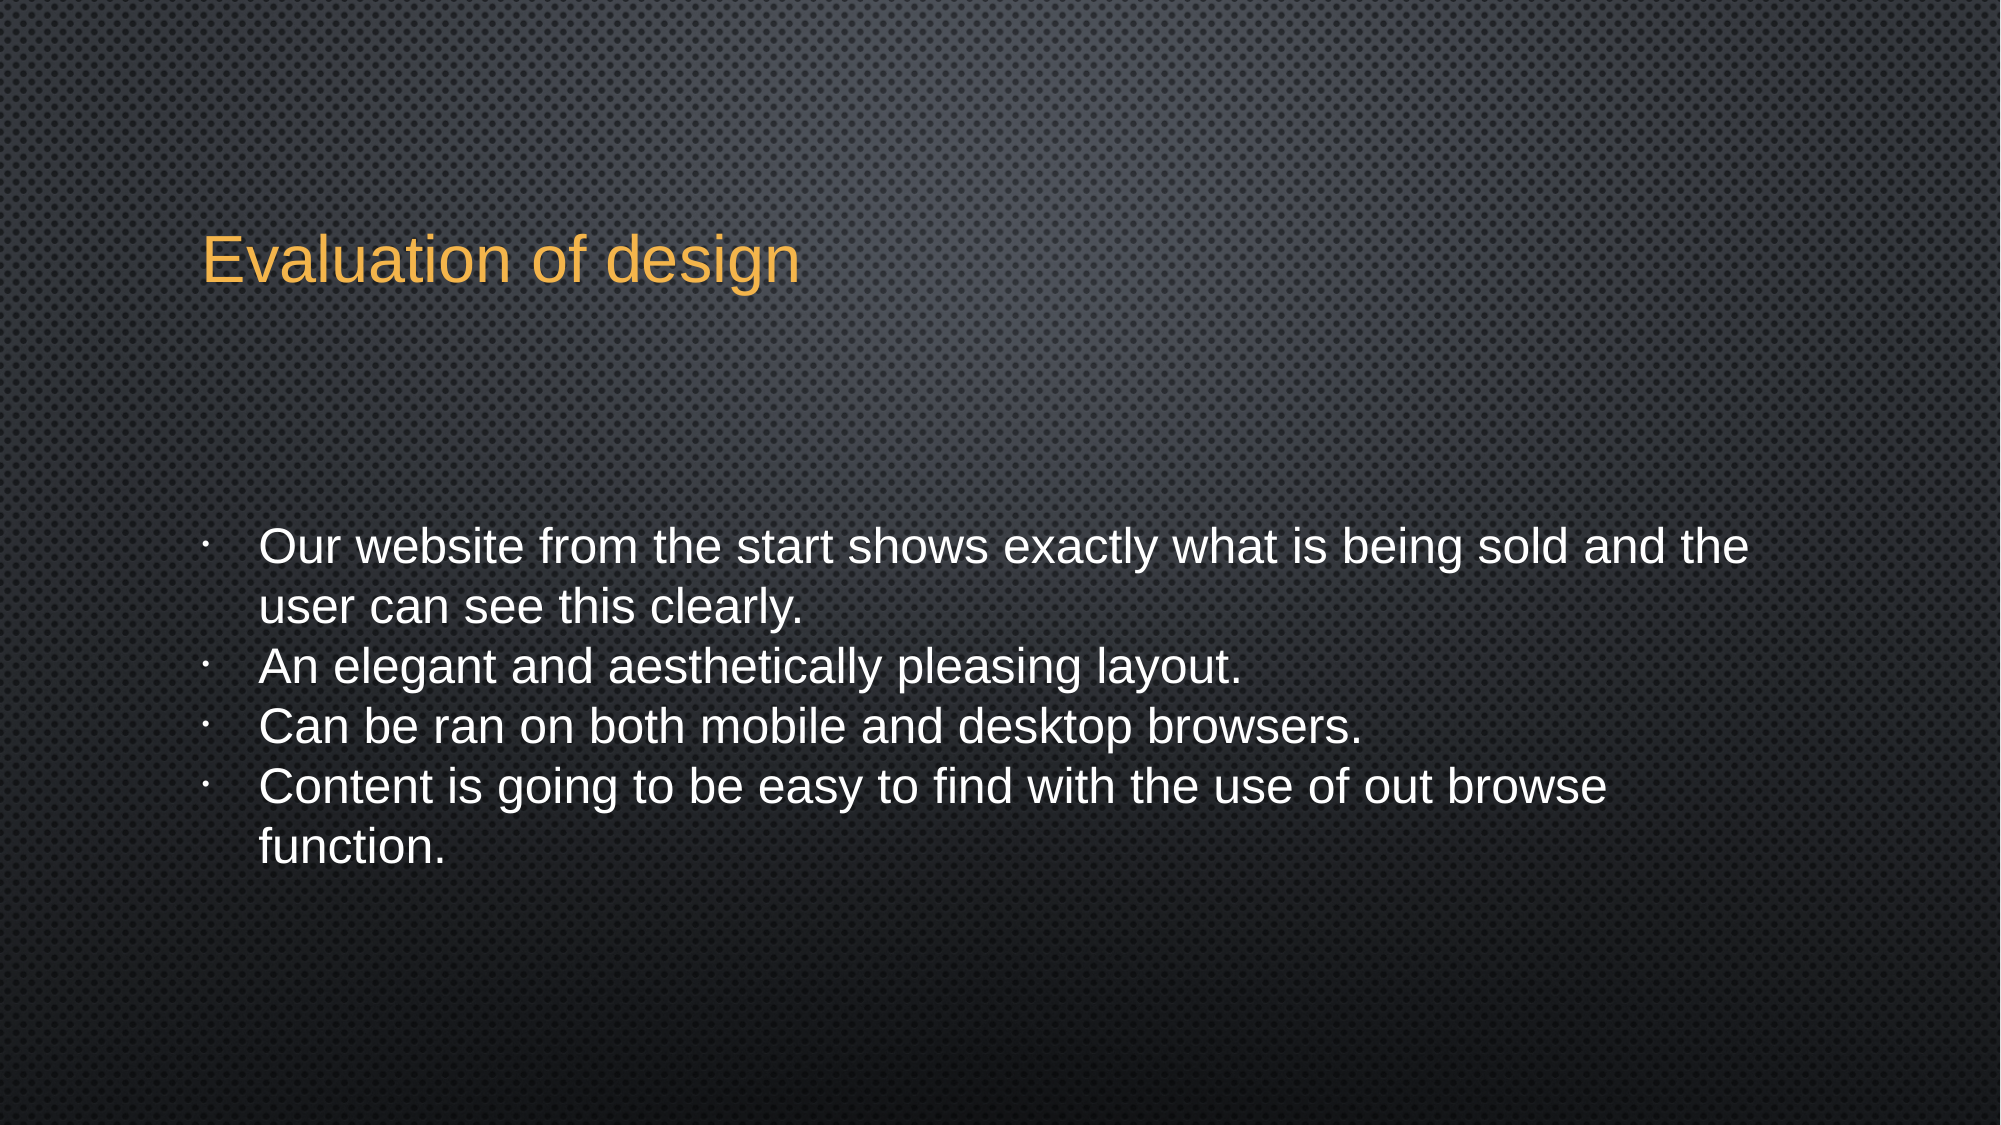

Evaluation of design
Our website from the start shows exactly what is being sold and the user can see this clearly.
An elegant and aesthetically pleasing layout.
Can be ran on both mobile and desktop browsers.
Content is going to be easy to find with the use of out browse function.